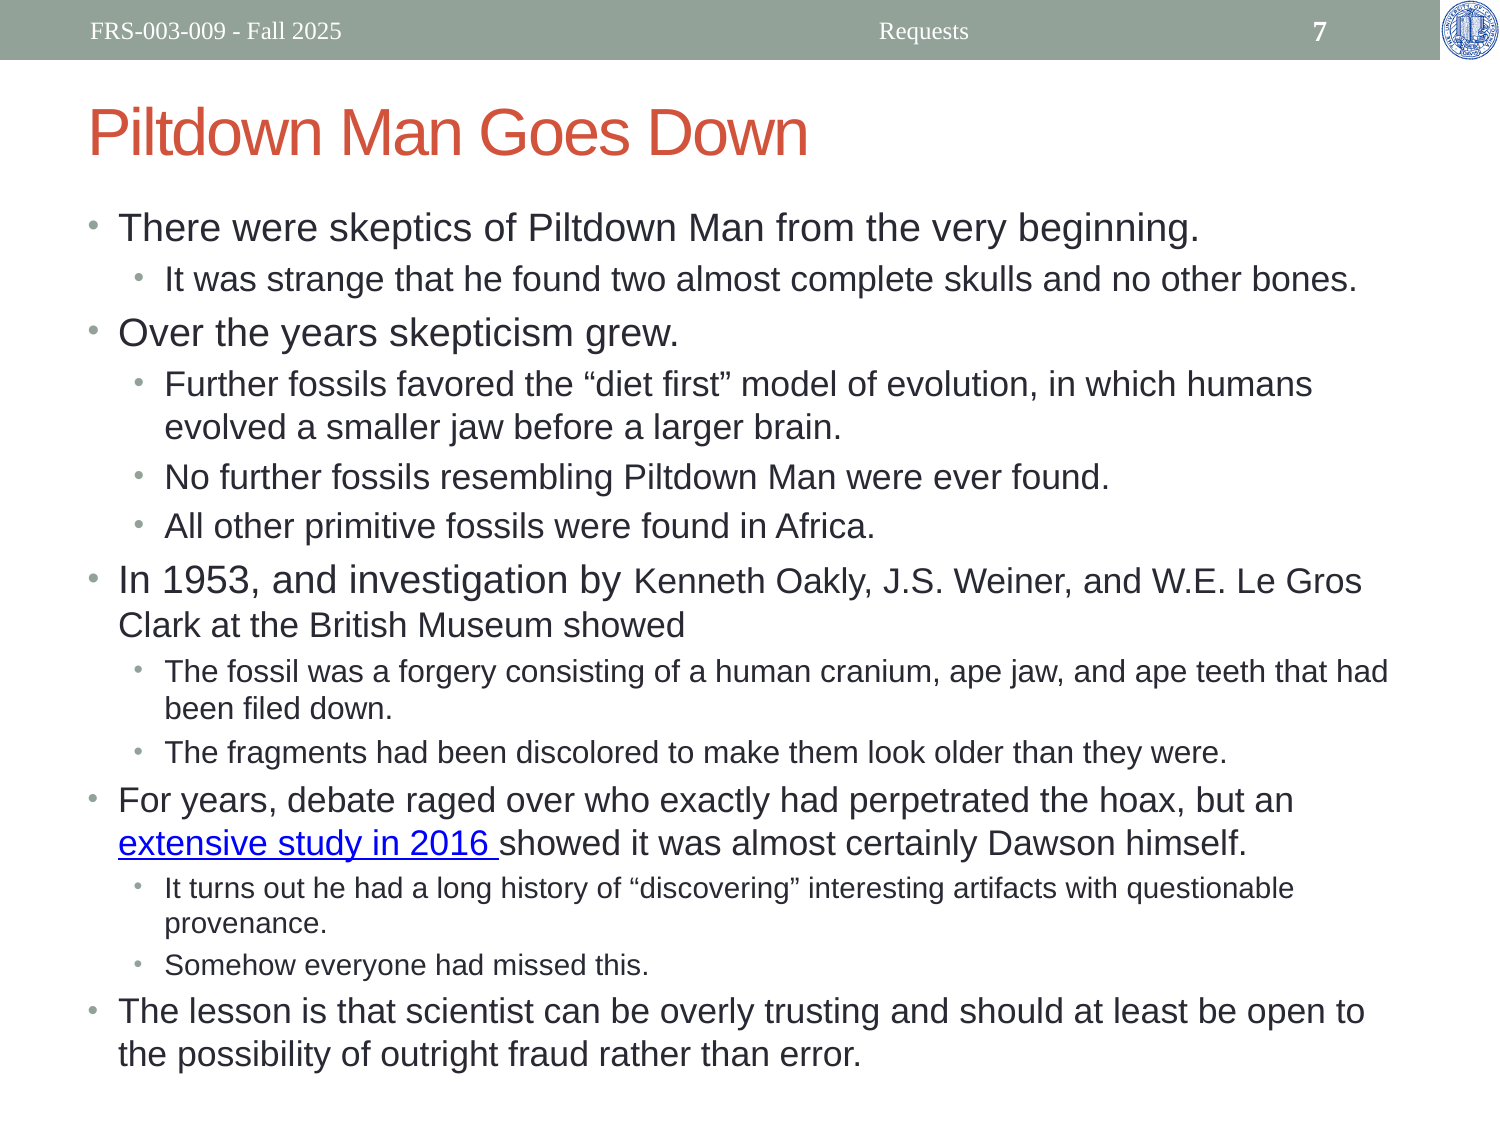

FRS-003-009 - Fall 2025
Requests
7
# Piltdown Man Goes Down
There were skeptics of Piltdown Man from the very beginning.
It was strange that he found two almost complete skulls and no other bones.
Over the years skepticism grew.
Further fossils favored the “diet first” model of evolution, in which humans evolved a smaller jaw before a larger brain.
No further fossils resembling Piltdown Man were ever found.
All other primitive fossils were found in Africa.
In 1953, and investigation by Kenneth Oakly, J.S. Weiner, and W.E. Le Gros Clark at the British Museum showed
The fossil was a forgery consisting of a human cranium, ape jaw, and ape teeth that had been filed down.
The fragments had been discolored to make them look older than they were.
For years, debate raged over who exactly had perpetrated the hoax, but an extensive study in 2016 showed it was almost certainly Dawson himself.
It turns out he had a long history of “discovering” interesting artifacts with questionable provenance.
Somehow everyone had missed this.
The lesson is that scientist can be overly trusting and should at least be open to the possibility of outright fraud rather than error.